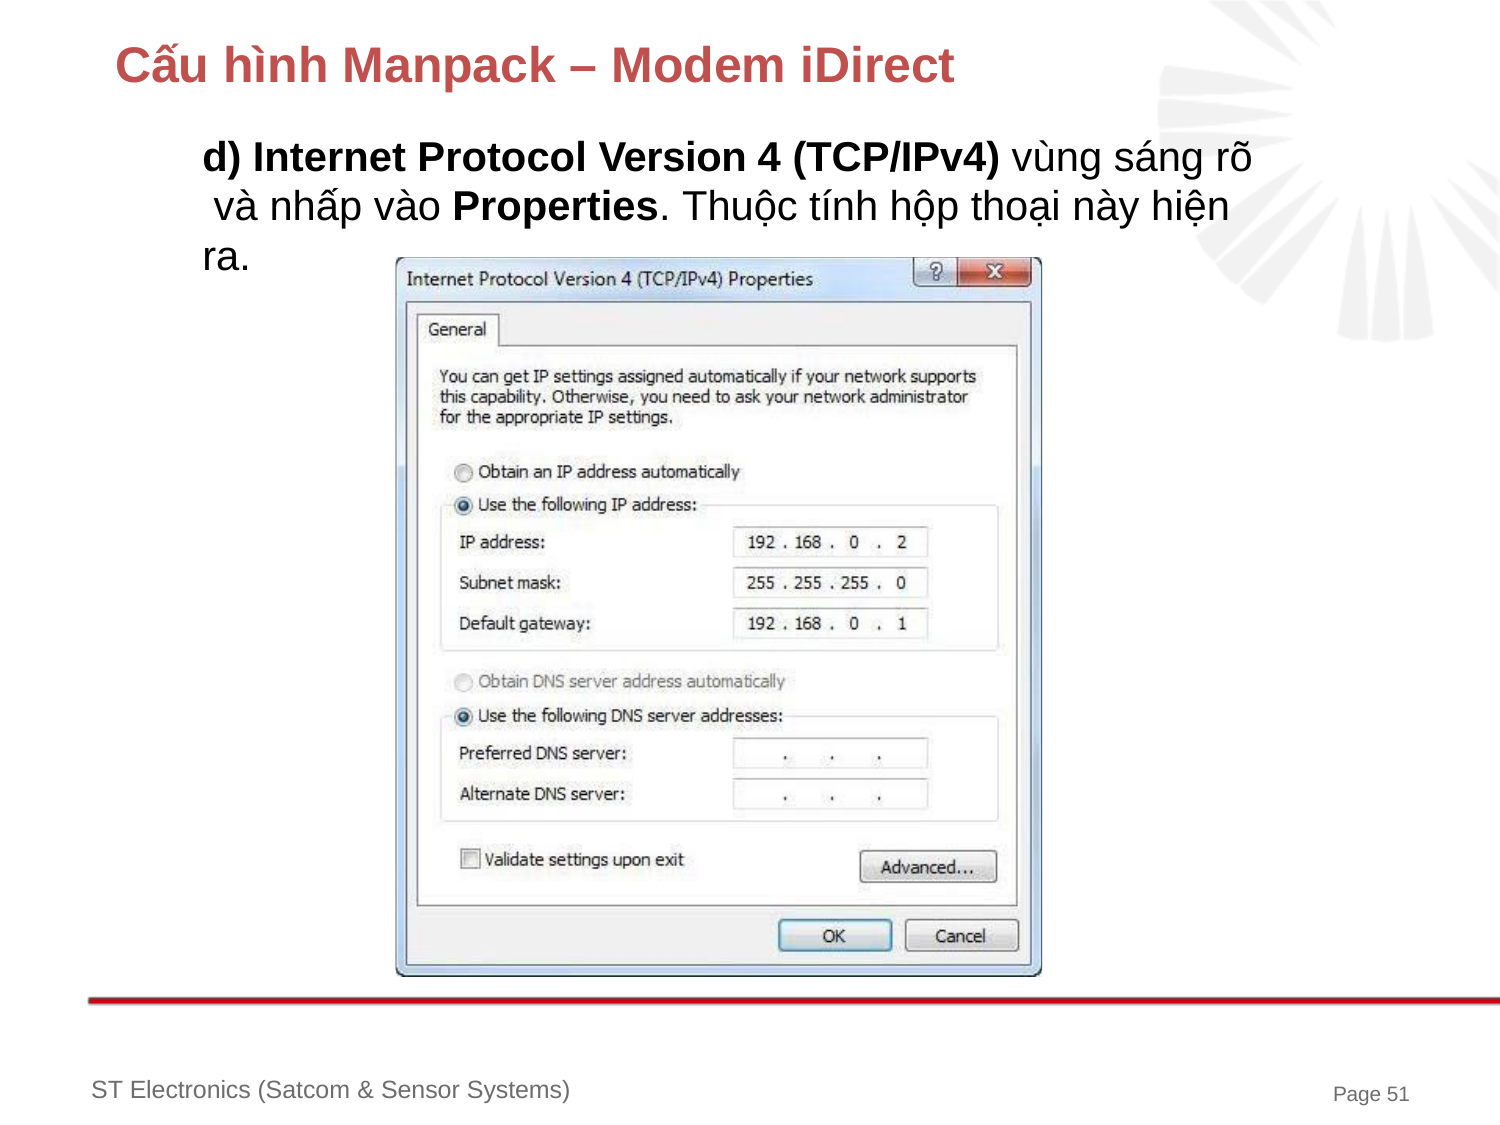

# Cấu hình Manpack – Modem iDirect
d) Internet Protocol Version 4 (TCP/IPv4) vùng sáng rõ  và nhấp vào Properties. Thuộc tính hộp thoại này hiện  ra.

ST Electronics (Satcom & Sensor Systems)
Page 51